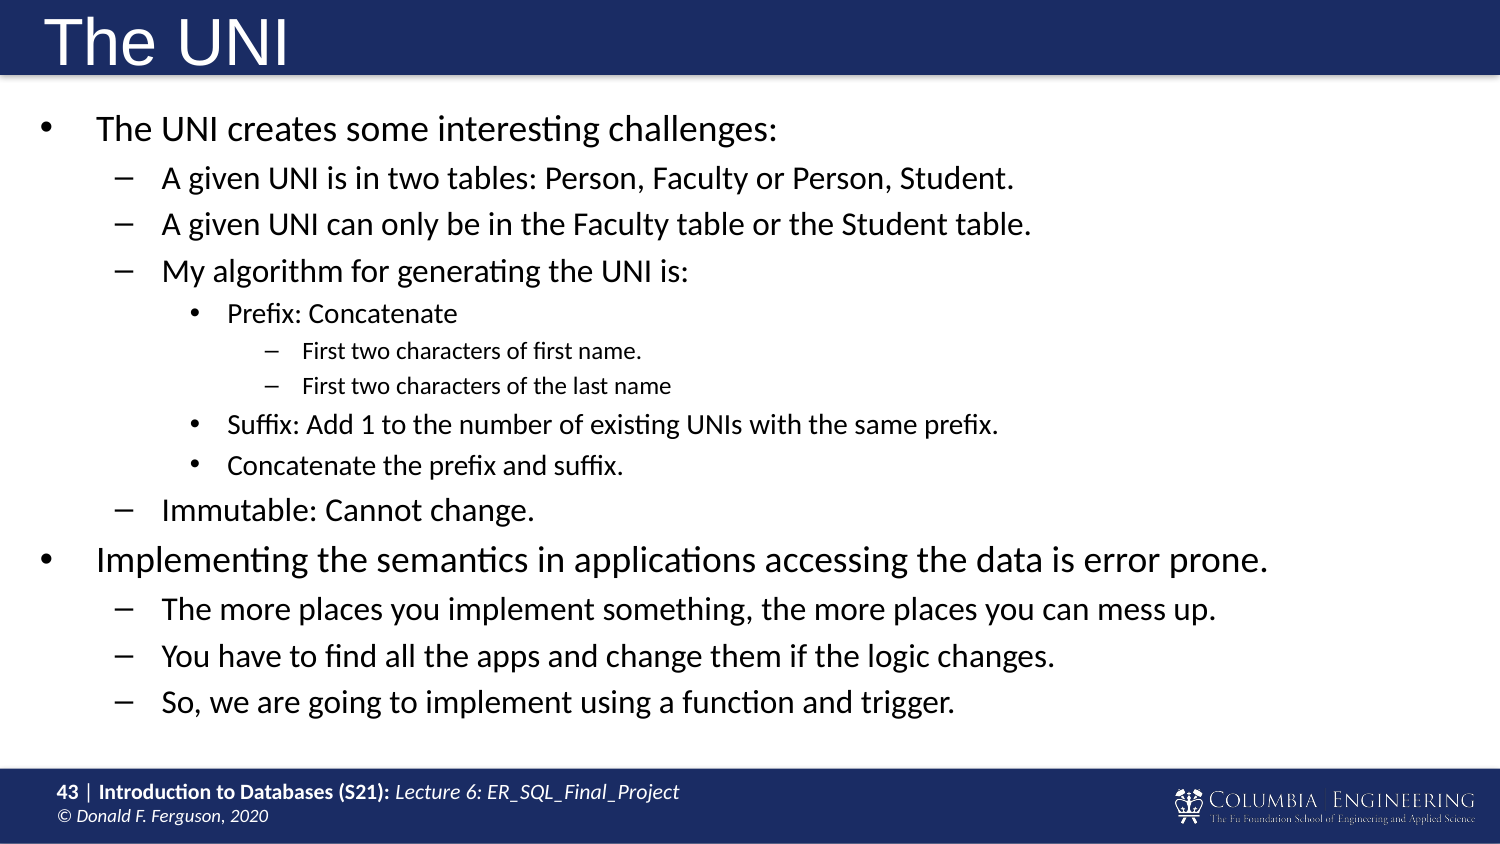

# The UNI
The UNI creates some interesting challenges:
A given UNI is in two tables: Person, Faculty or Person, Student.
A given UNI can only be in the Faculty table or the Student table.
My algorithm for generating the UNI is:
Prefix: Concatenate
First two characters of first name.
First two characters of the last name
Suffix: Add 1 to the number of existing UNIs with the same prefix.
Concatenate the prefix and suffix.
Immutable: Cannot change.
Implementing the semantics in applications accessing the data is error prone.
The more places you implement something, the more places you can mess up.
You have to find all the apps and change them if the logic changes.
So, we are going to implement using a function and trigger.